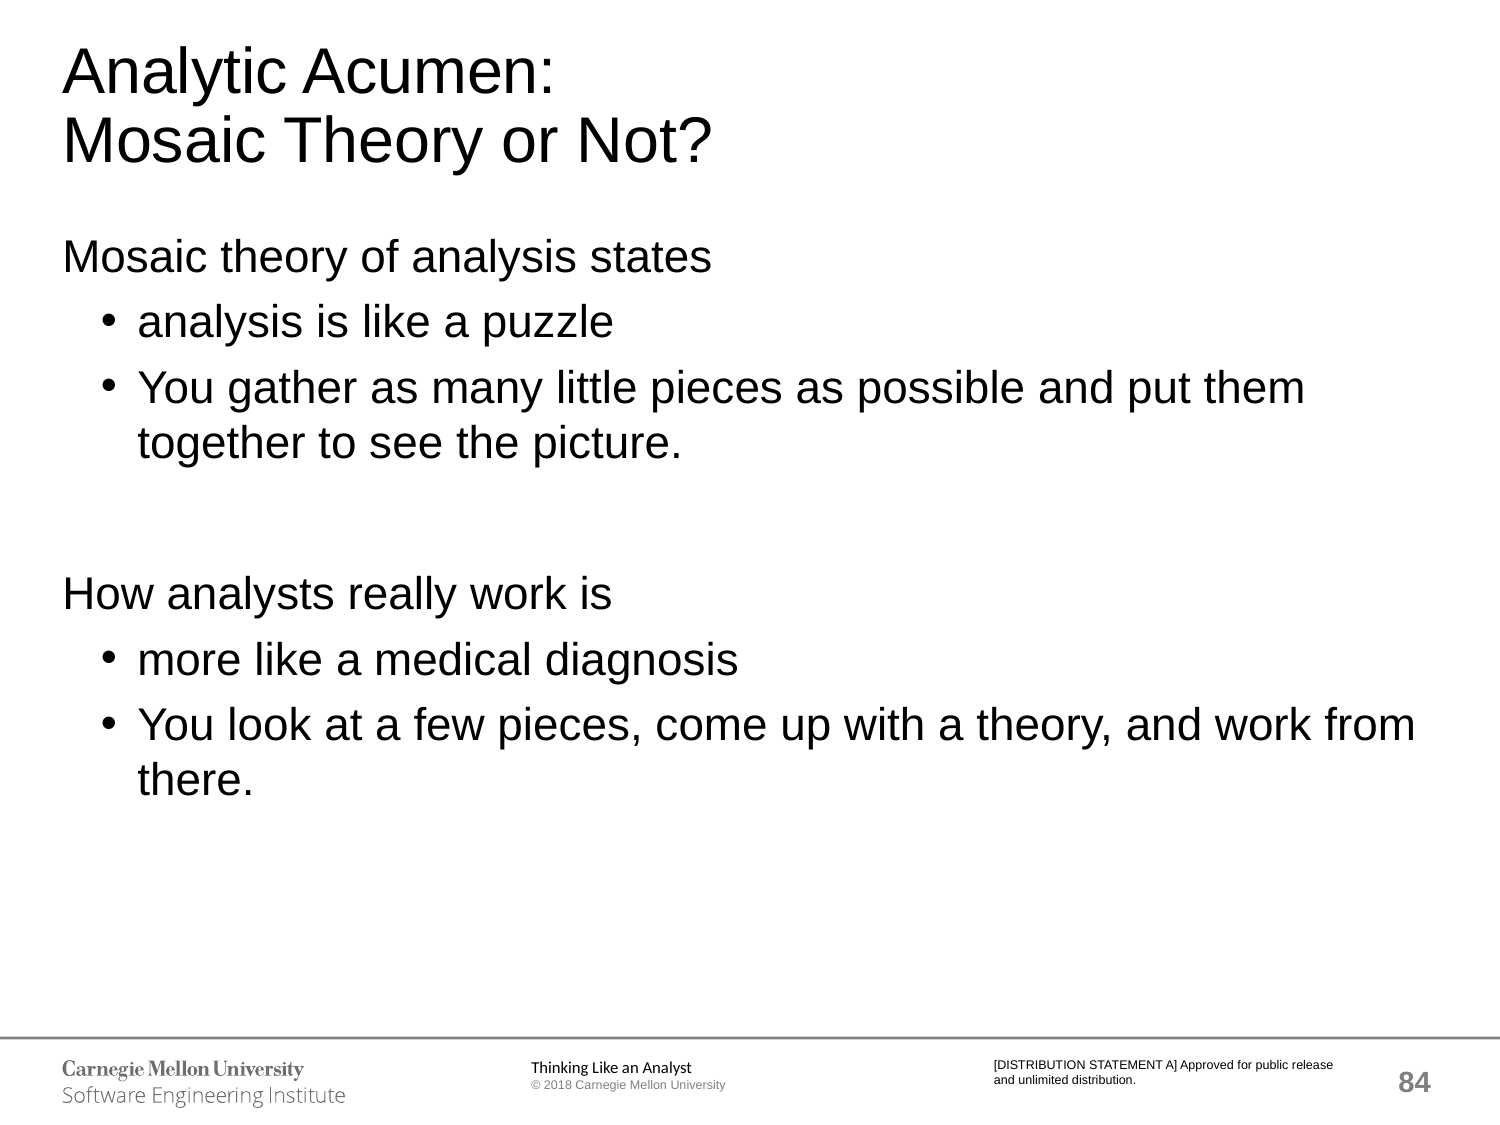

# Analytic Acumen: Mosaic Theory or Not?
Mosaic theory of analysis states
analysis is like a puzzle
You gather as many little pieces as possible and put them together to see the picture.

How analysts really work is
more like a medical diagnosis
You look at a few pieces, come up with a theory, and work from there.